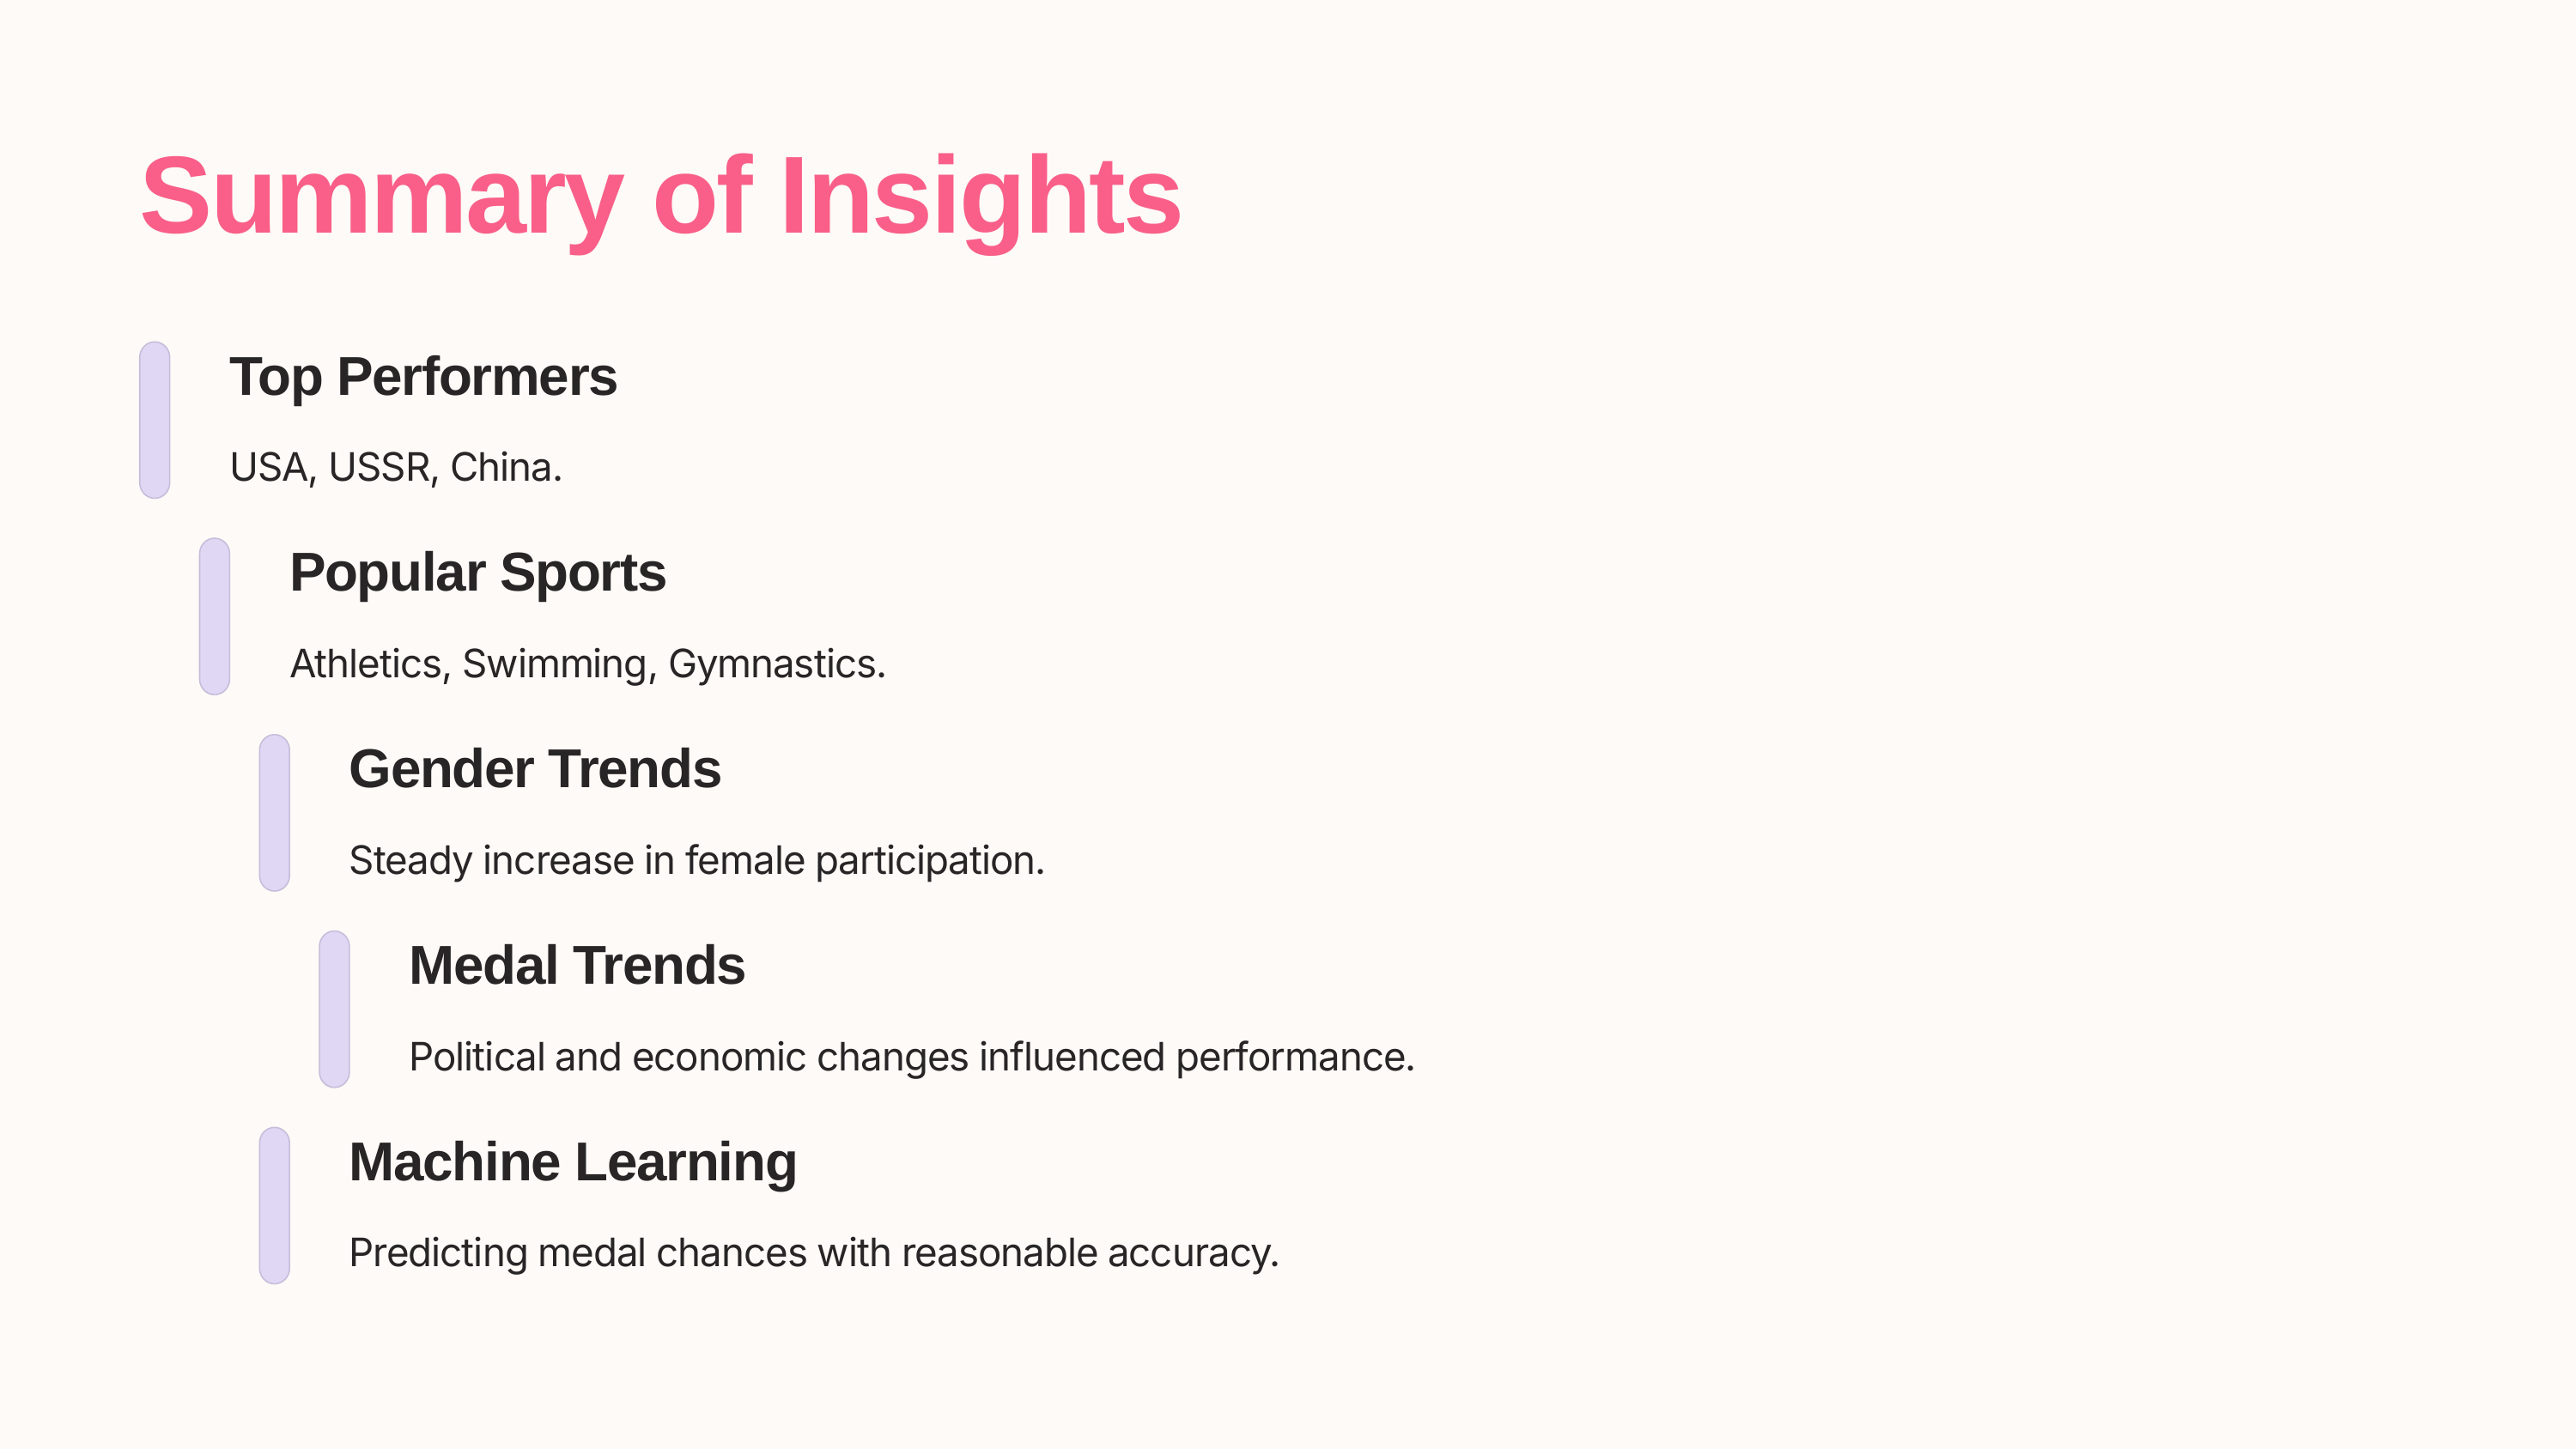

Summary of Insights

Top Performers

USA, USSR, China.

Popular Sports

Athletics, Swimming, Gymnastics.

Gender Trends

Steady increase in female participation.

Medal Trends

Political and economic changes influenced performance.

Machine Learning

Predicting medal chances with reasonable accuracy.